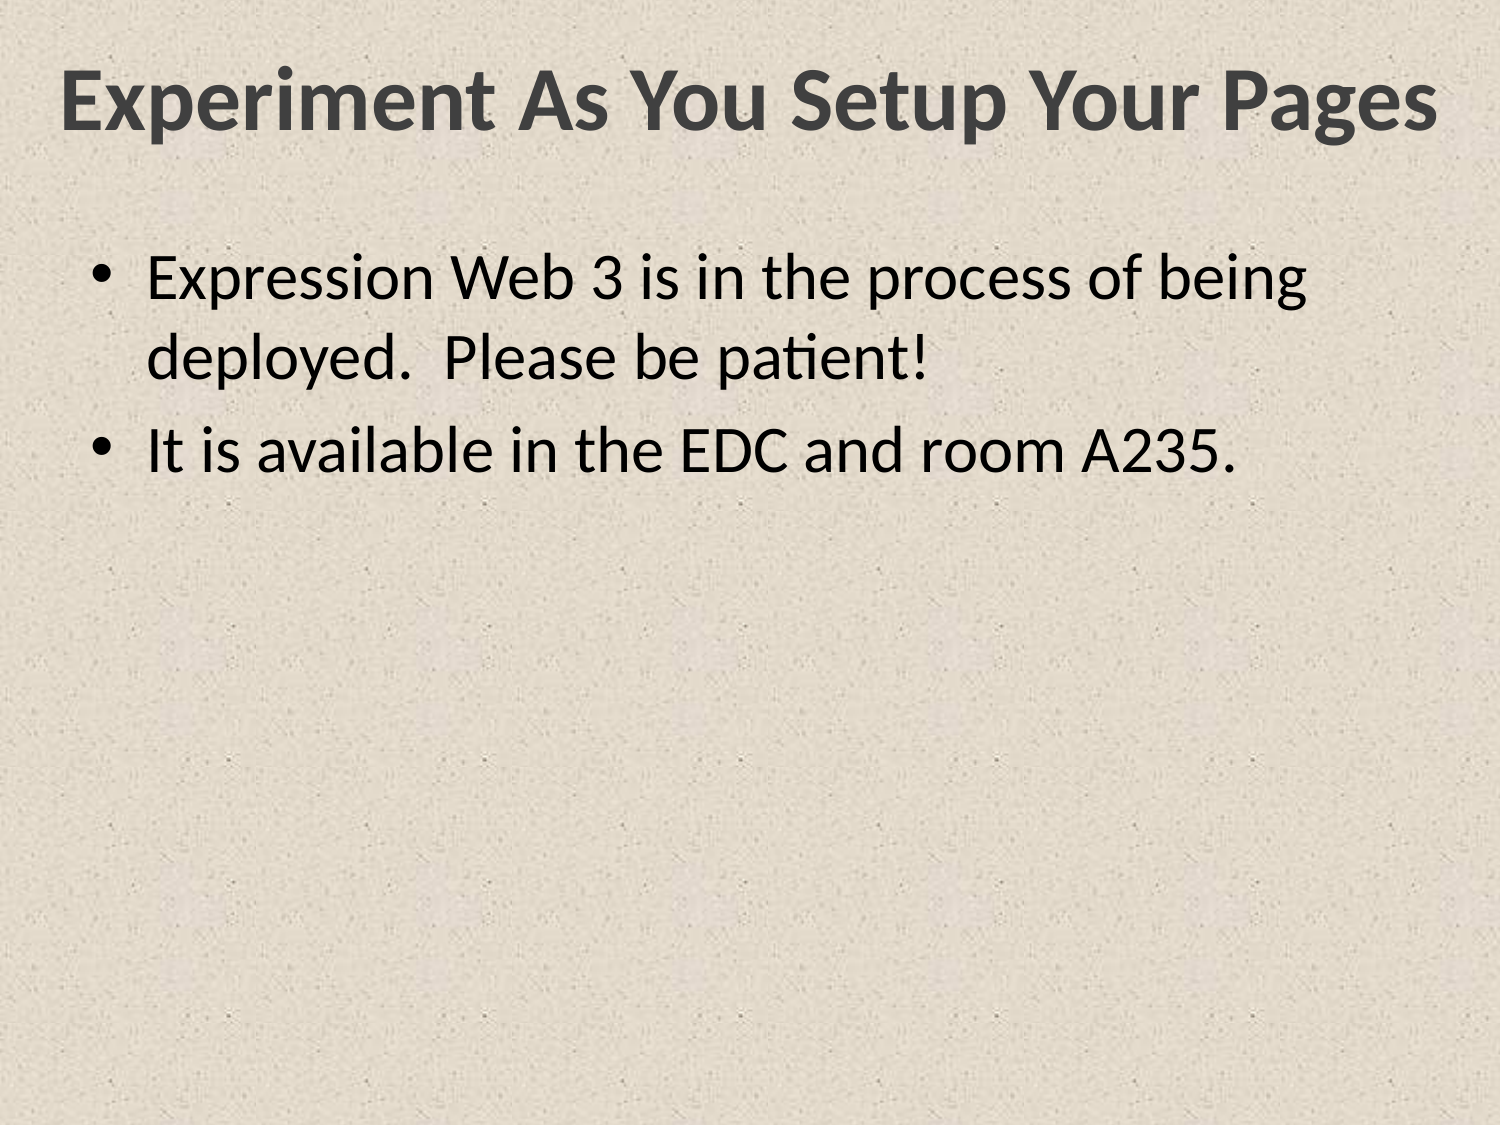

Experiment As You Setup Your Pages
Expression Web 3 is in the process of being deployed.  Please be patient!
It is available in the EDC and room A235.